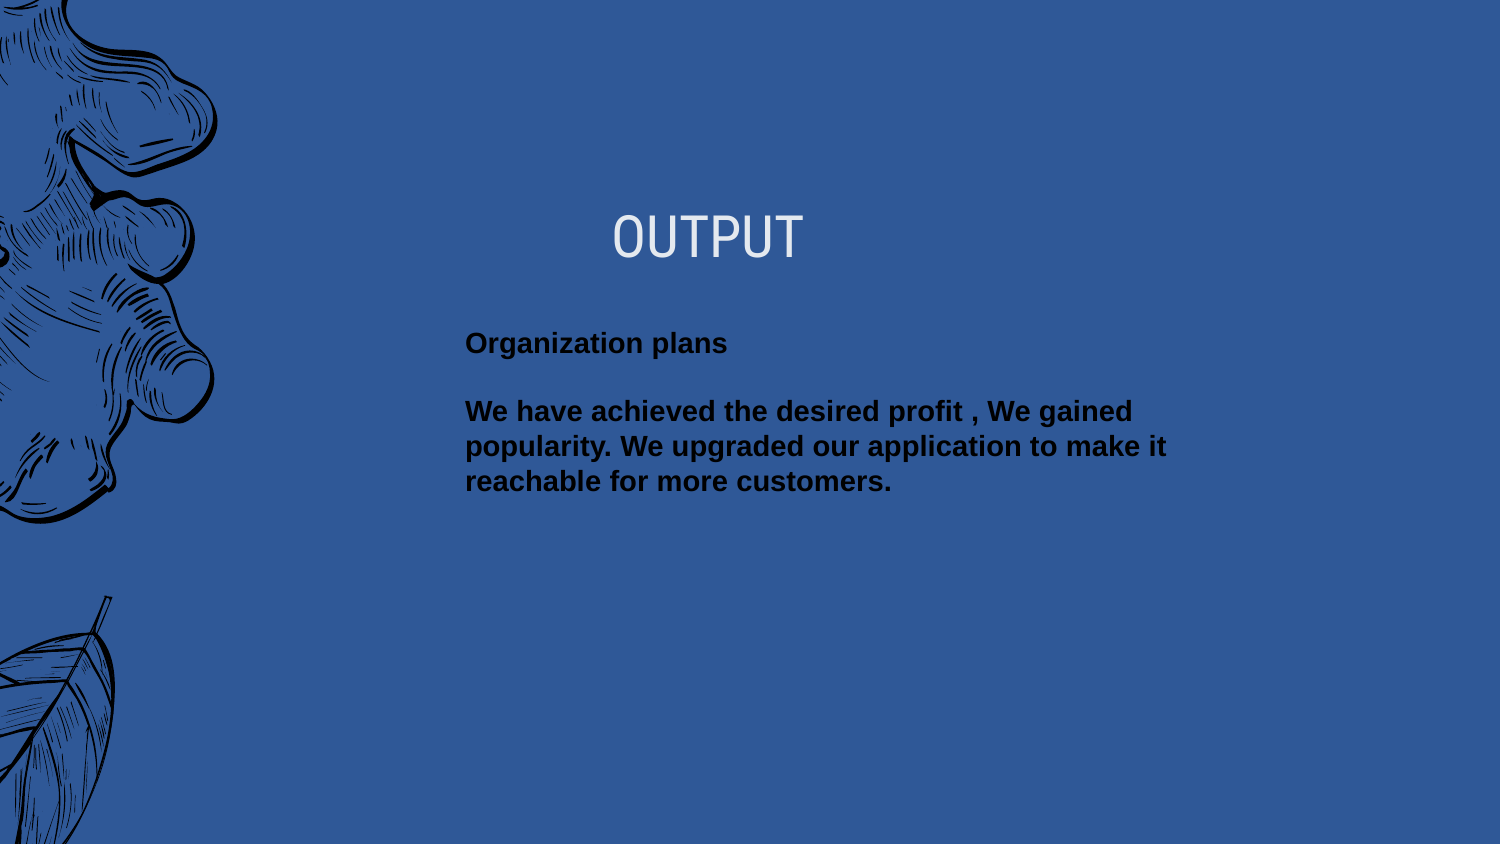

OUTPUT
Organization plans
We have achieved the desired profit , We gained popularity. We upgraded our application to make it reachable for more customers.